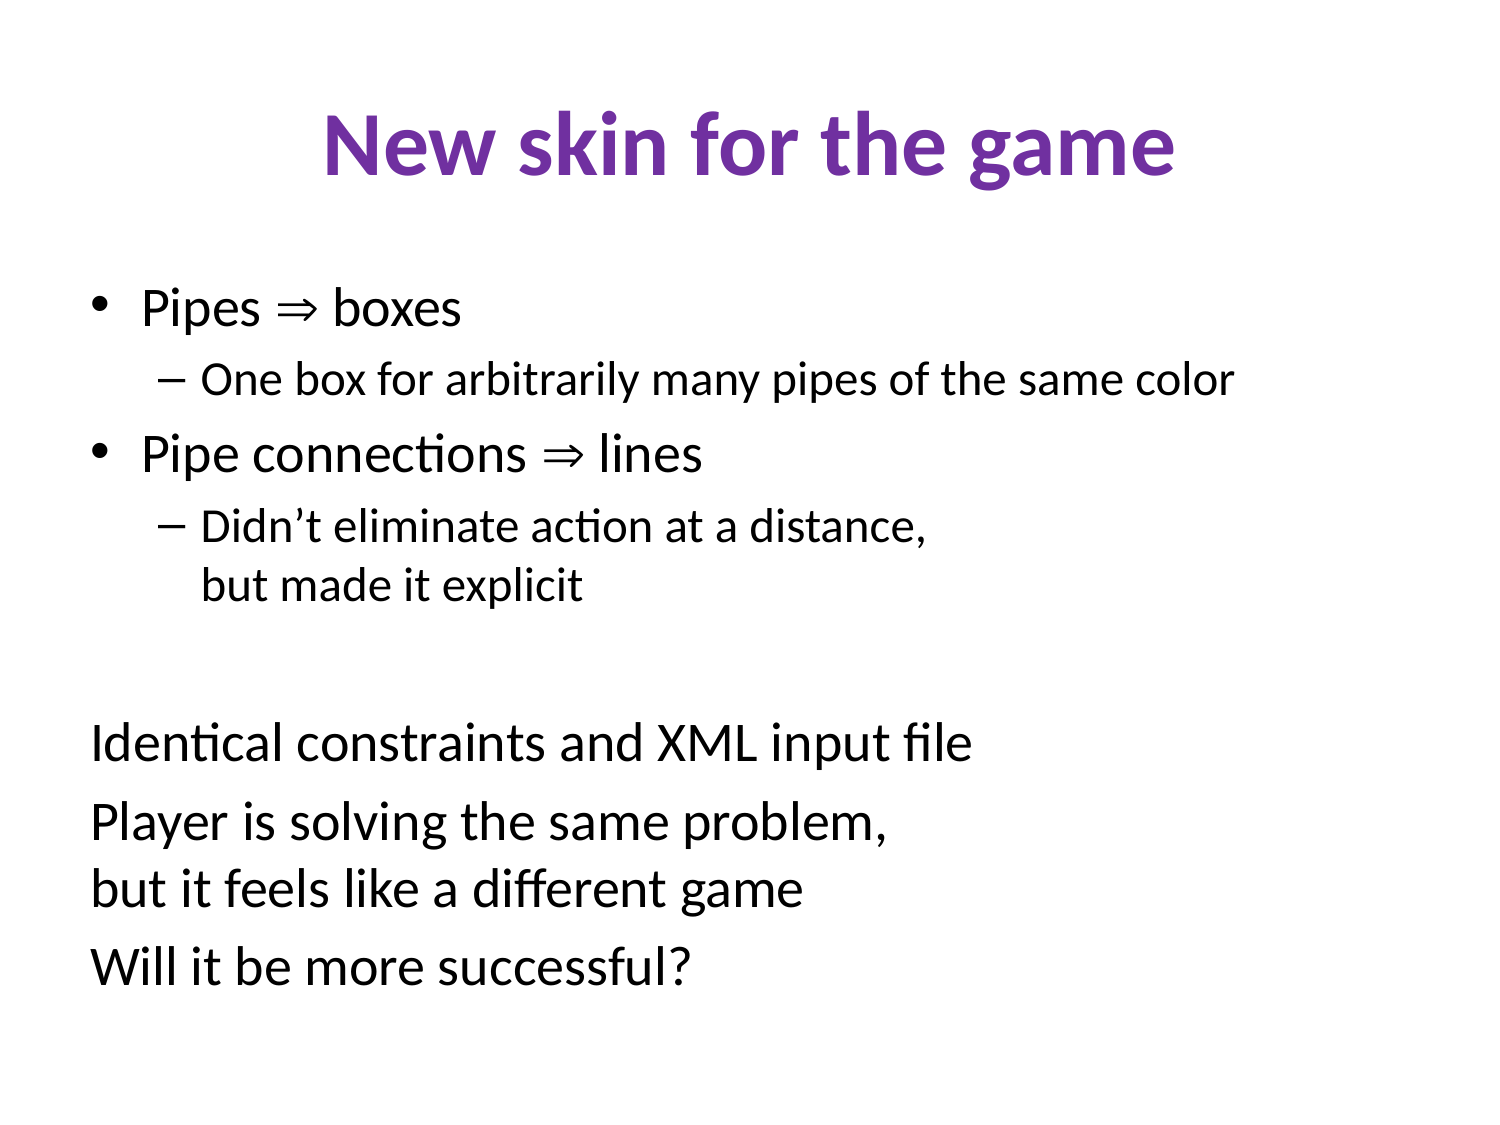

# New skin for the game
Pipes ⇒ boxes
One box for arbitrarily many pipes of the same color
Pipe connections ⇒ lines
Didn’t eliminate action at a distance,
but made it explicit

Identical constraints and XML input file
Player is solving the same problem,
but it feels like a different game
Will it be more successful?